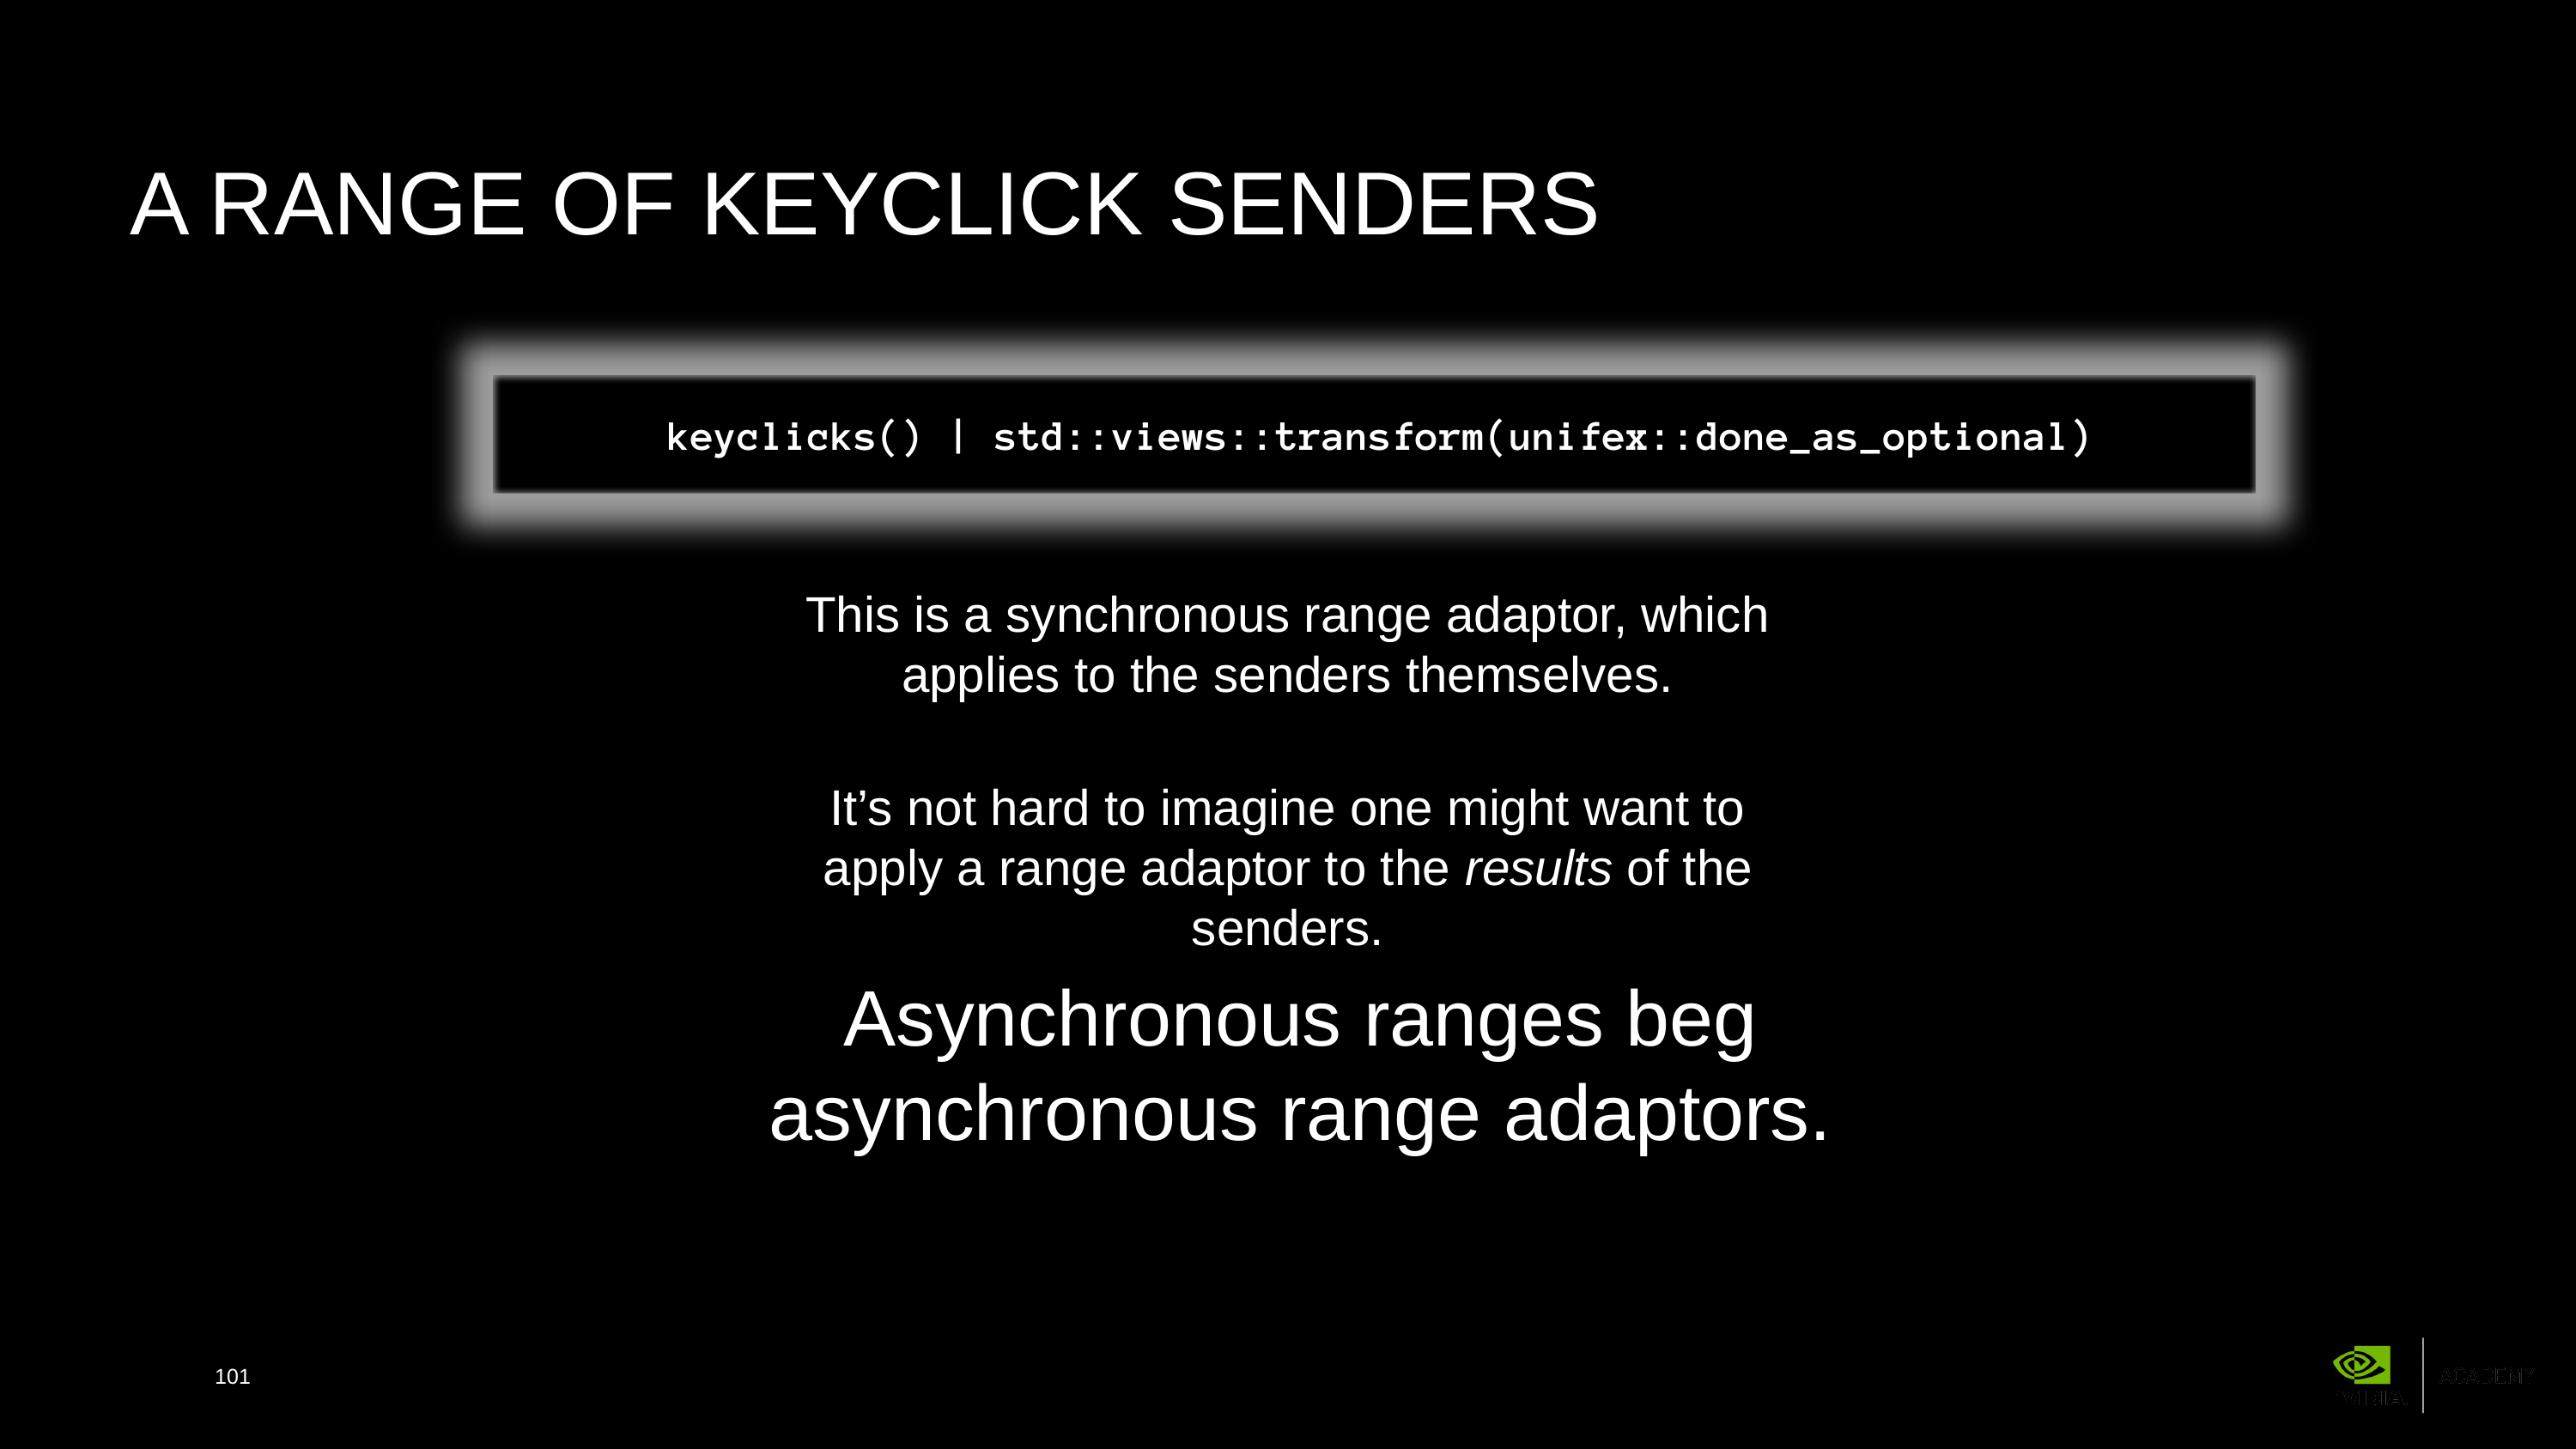

# A Range of keyclick senders

                       keyclicks() | std::views::transform(unifex::done_as_optional)

This is a synchronous range adaptor, which applies to the senders themselves.
It’s not hard to imagine one might want to apply a range adaptor to the results of the senders.
Asynchronous ranges beg asynchronous range adaptors.
101